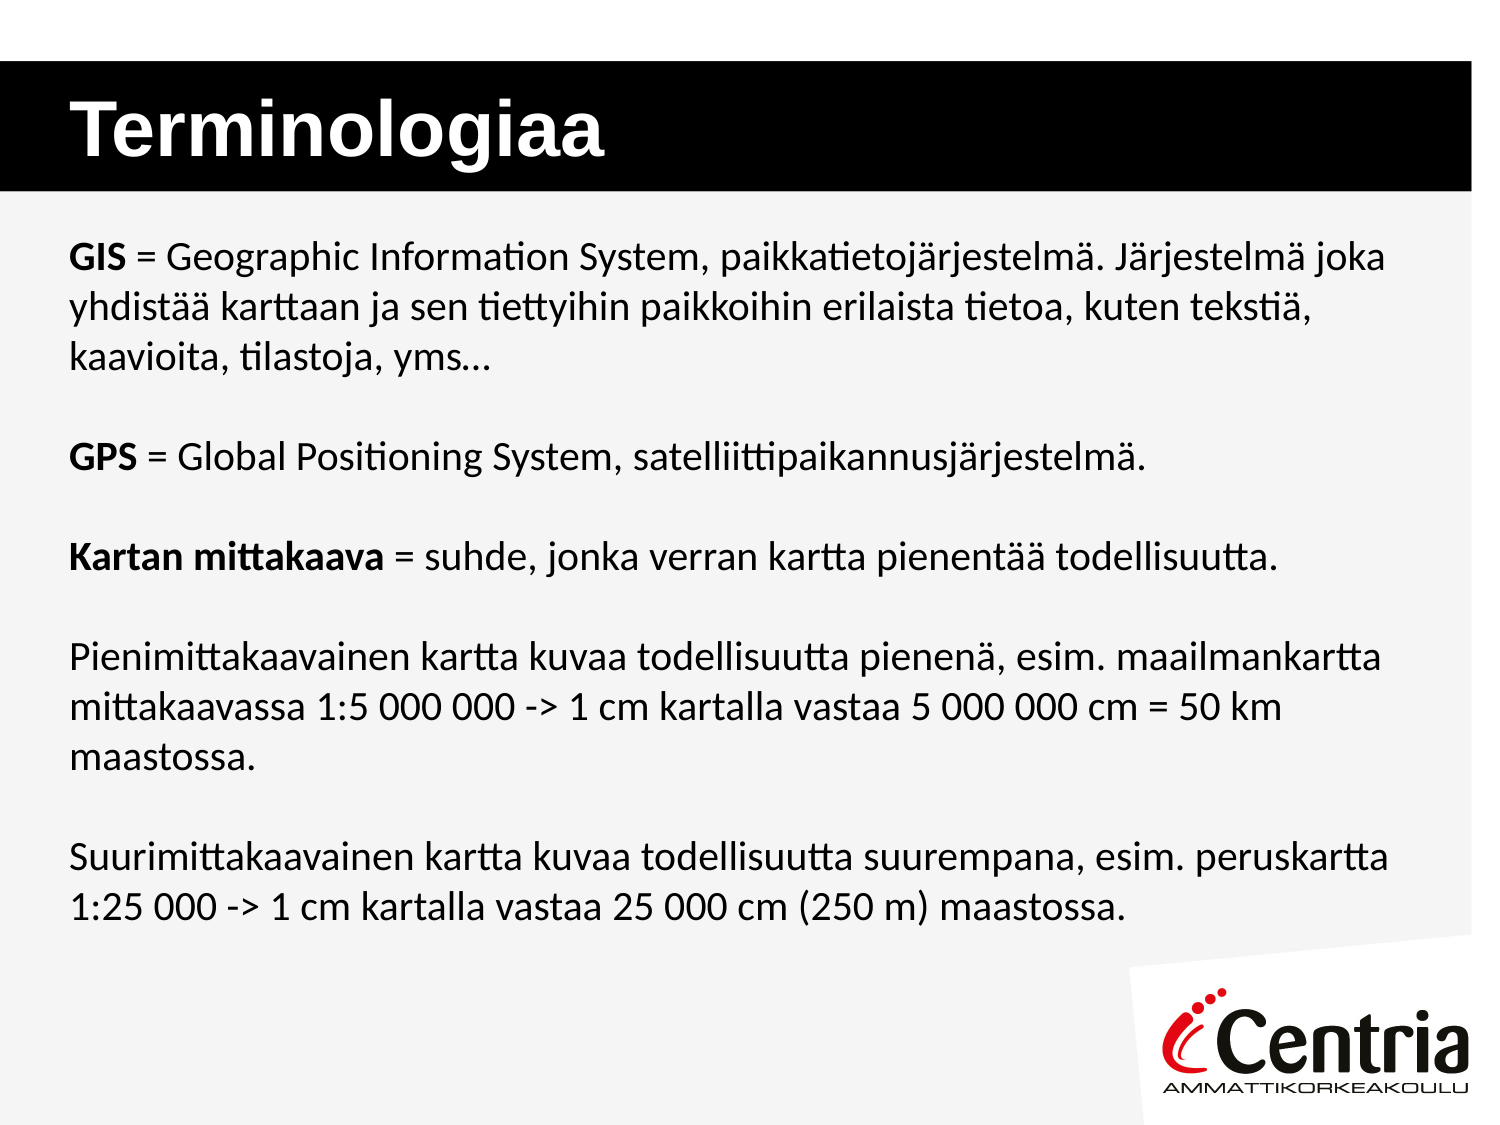

# Terminologiaa
GIS = Geographic Information System, paikkatietojärjestelmä. Järjestelmä joka yhdistää karttaan ja sen tiettyihin paikkoihin erilaista tietoa, kuten tekstiä, kaavioita, tilastoja, yms…

GPS = Global Positioning System, satelliittipaikannusjärjestelmä.

Kartan mittakaava = suhde, jonka verran kartta pienentää todellisuutta.

Pienimittakaavainen kartta kuvaa todellisuutta pienenä, esim. maailmankartta mittakaavassa 1:5 000 000 -> 1 cm kartalla vastaa 5 000 000 cm = 50 km maastossa.

Suurimittakaavainen kartta kuvaa todellisuutta suurempana, esim. peruskartta 1:25 000 -> 1 cm kartalla vastaa 25 000 cm (250 m) maastossa.